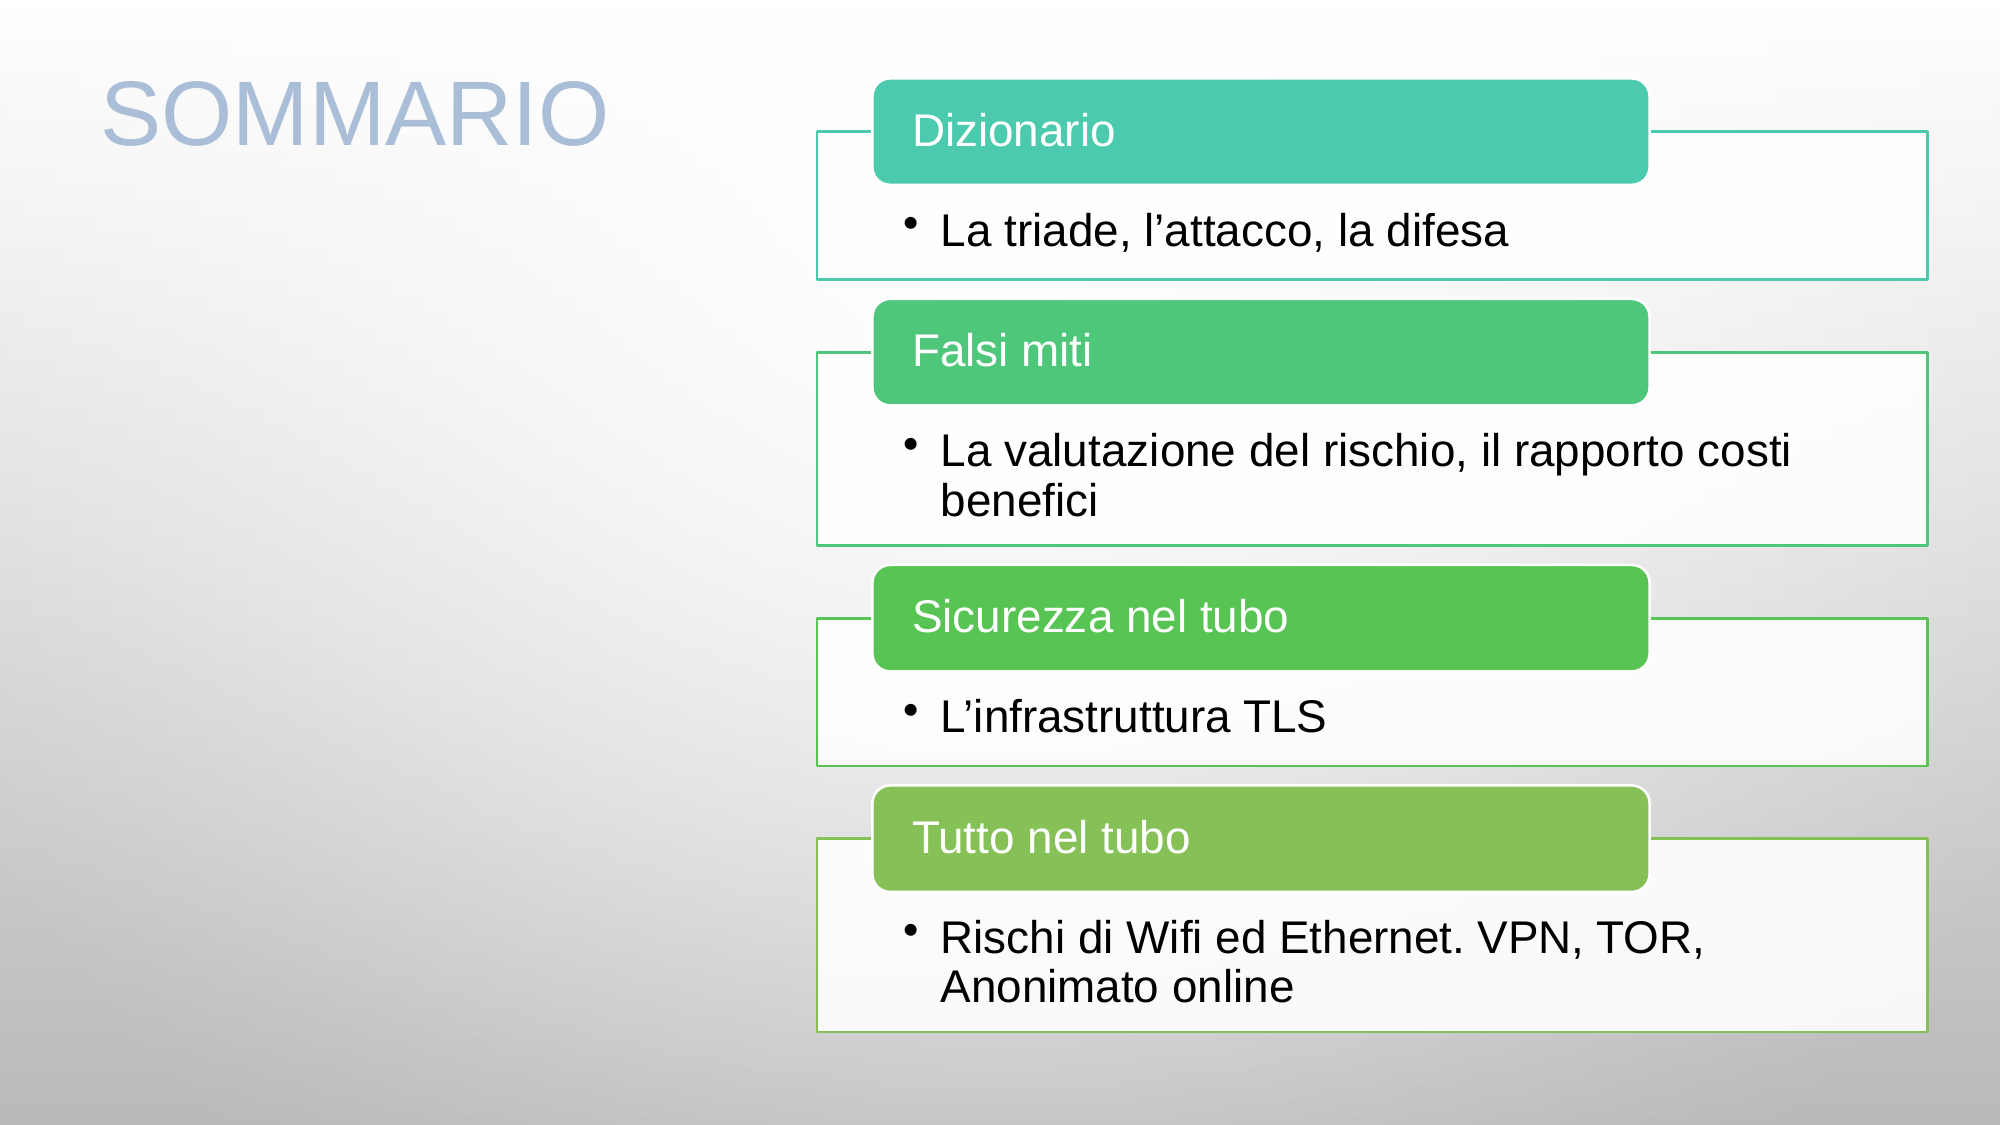

La triade, l’attacco, la difesa
Dizionario
La valutazione del rischio, il rapporto costi benefici
Falsi miti
L’infrastruttura TLS
Sicurezza nel tubo
Rischi di Wifi ed Ethernet. VPN, TOR, Anonimato online
Tutto nel tubo
# Sommario